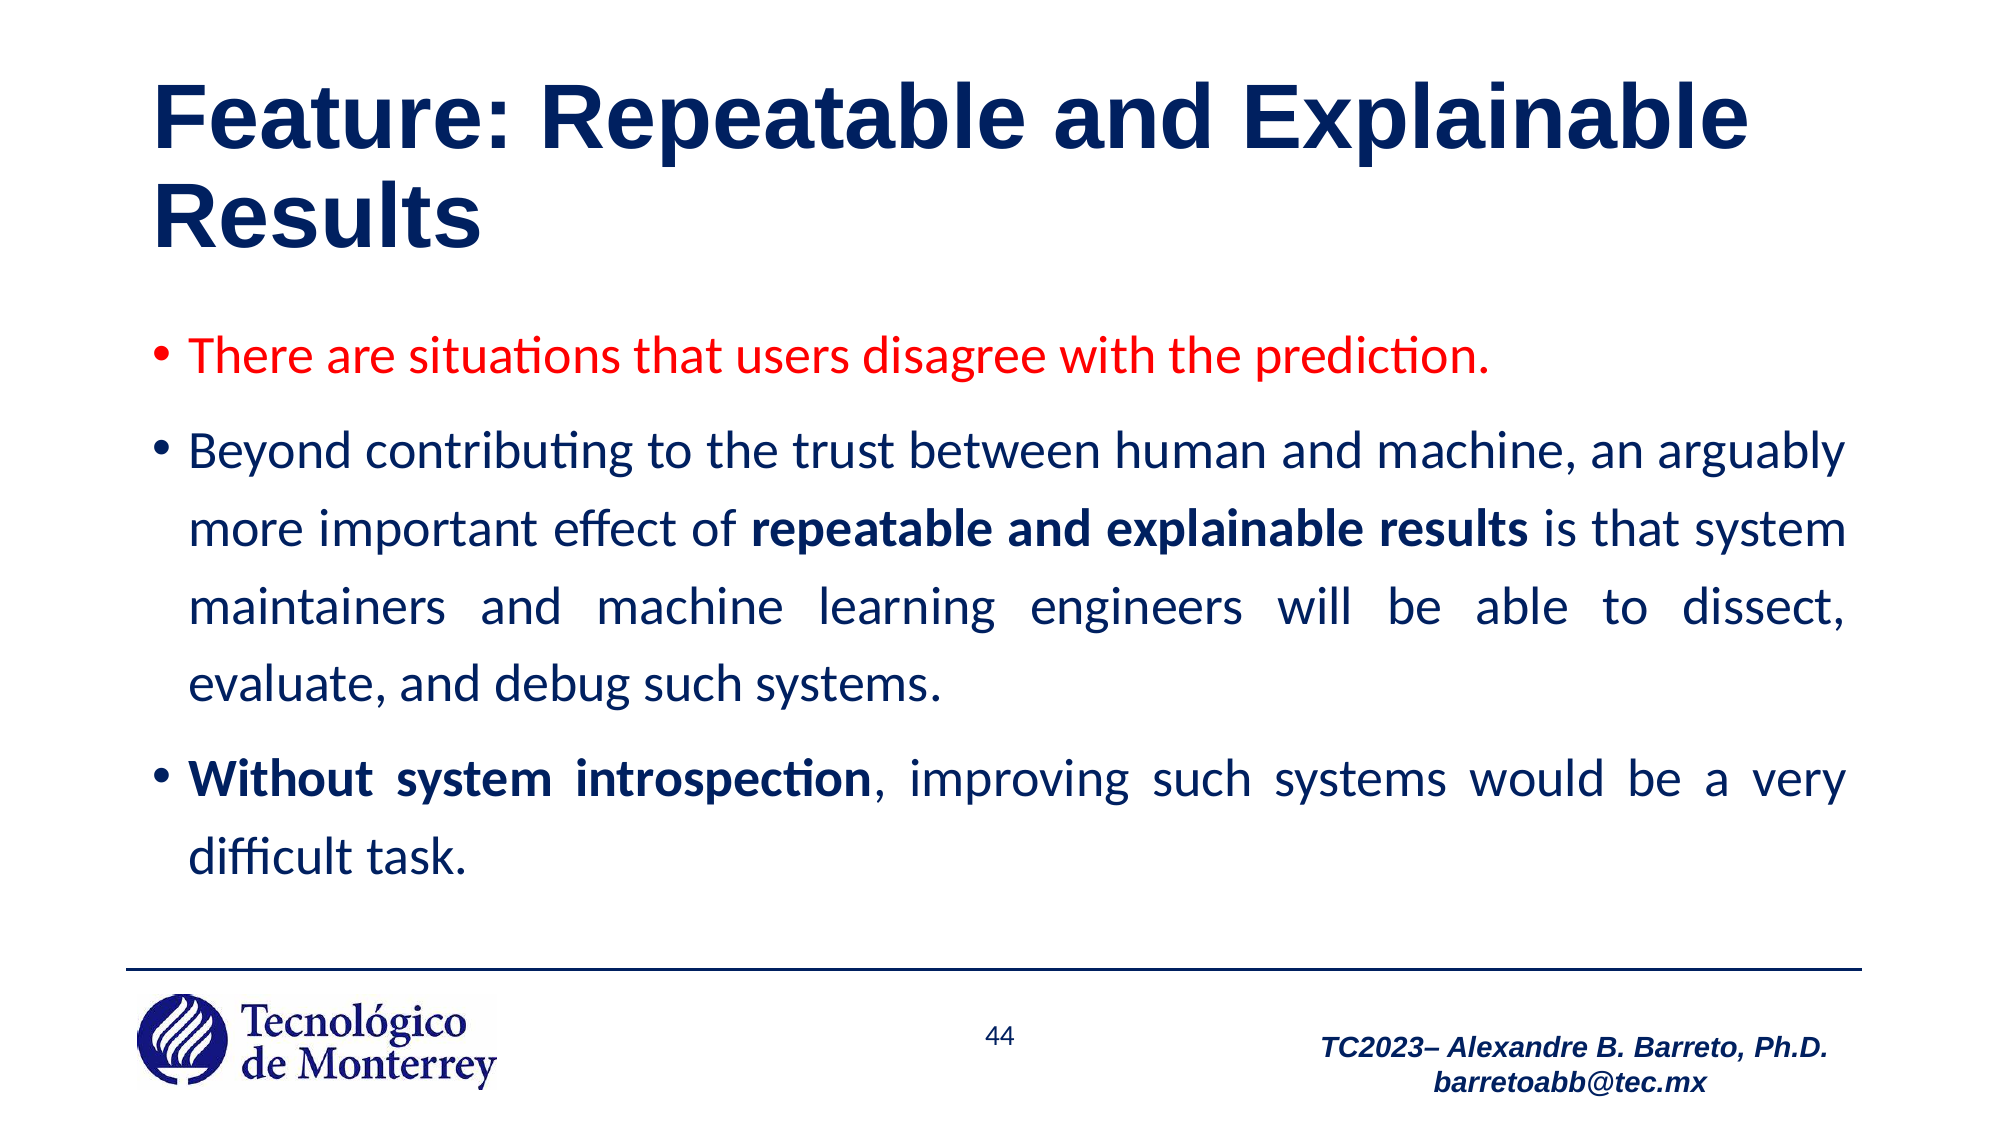

# Feature: Repeatable and Explainable Results
There are situations that users disagree with the prediction.
Beyond contributing to the trust between human and machine, an arguably more important effect of repeatable and explainable results is that system maintainers and machine learning engineers will be able to dissect, evaluate, and debug such systems.
Without system introspection, improving such systems would be a very difficult task.